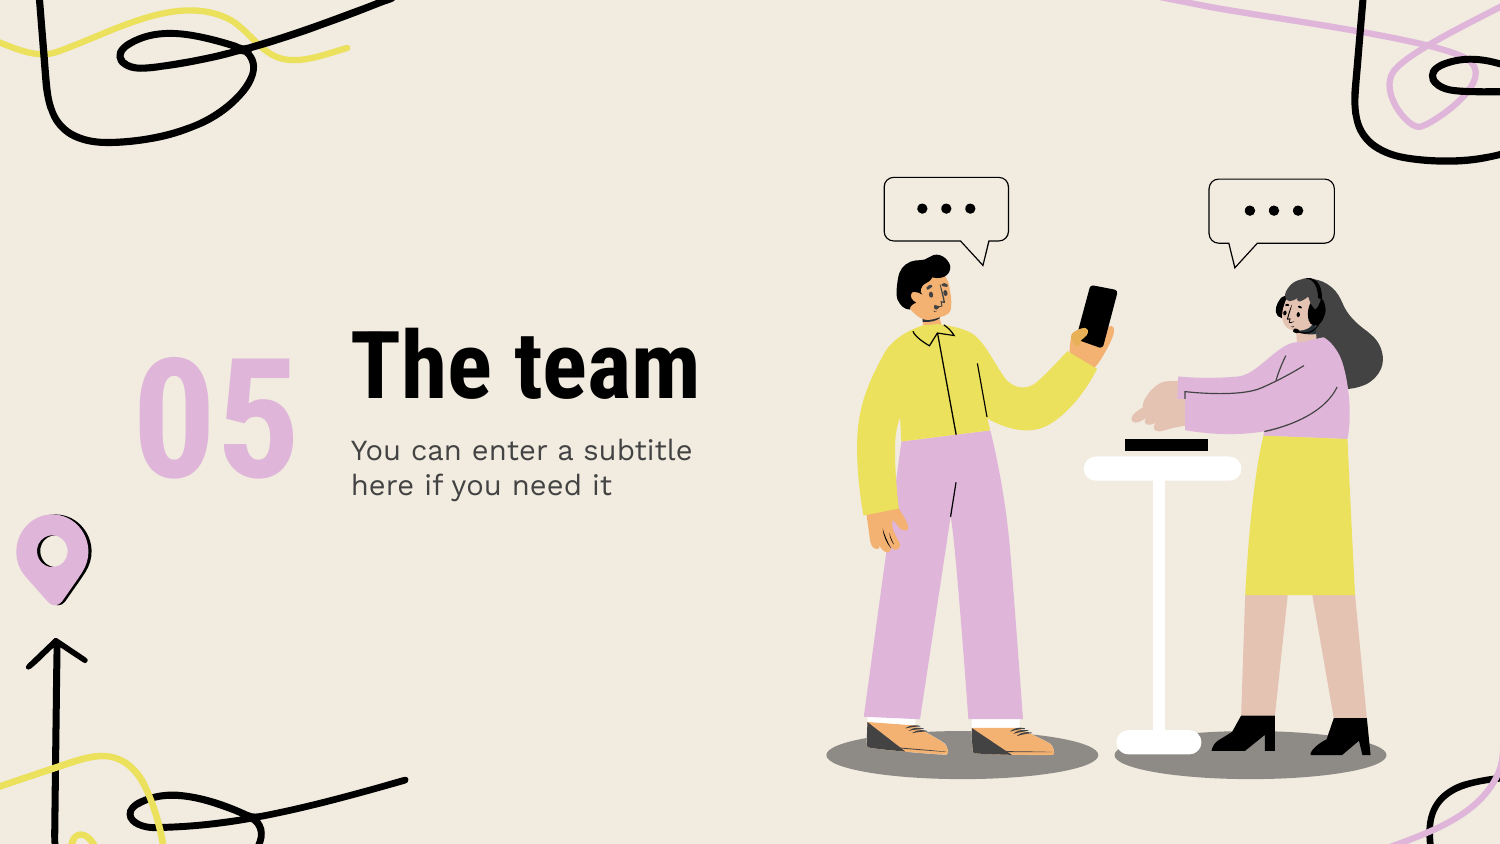

# The team
05

You can enter a subtitle here if you need it